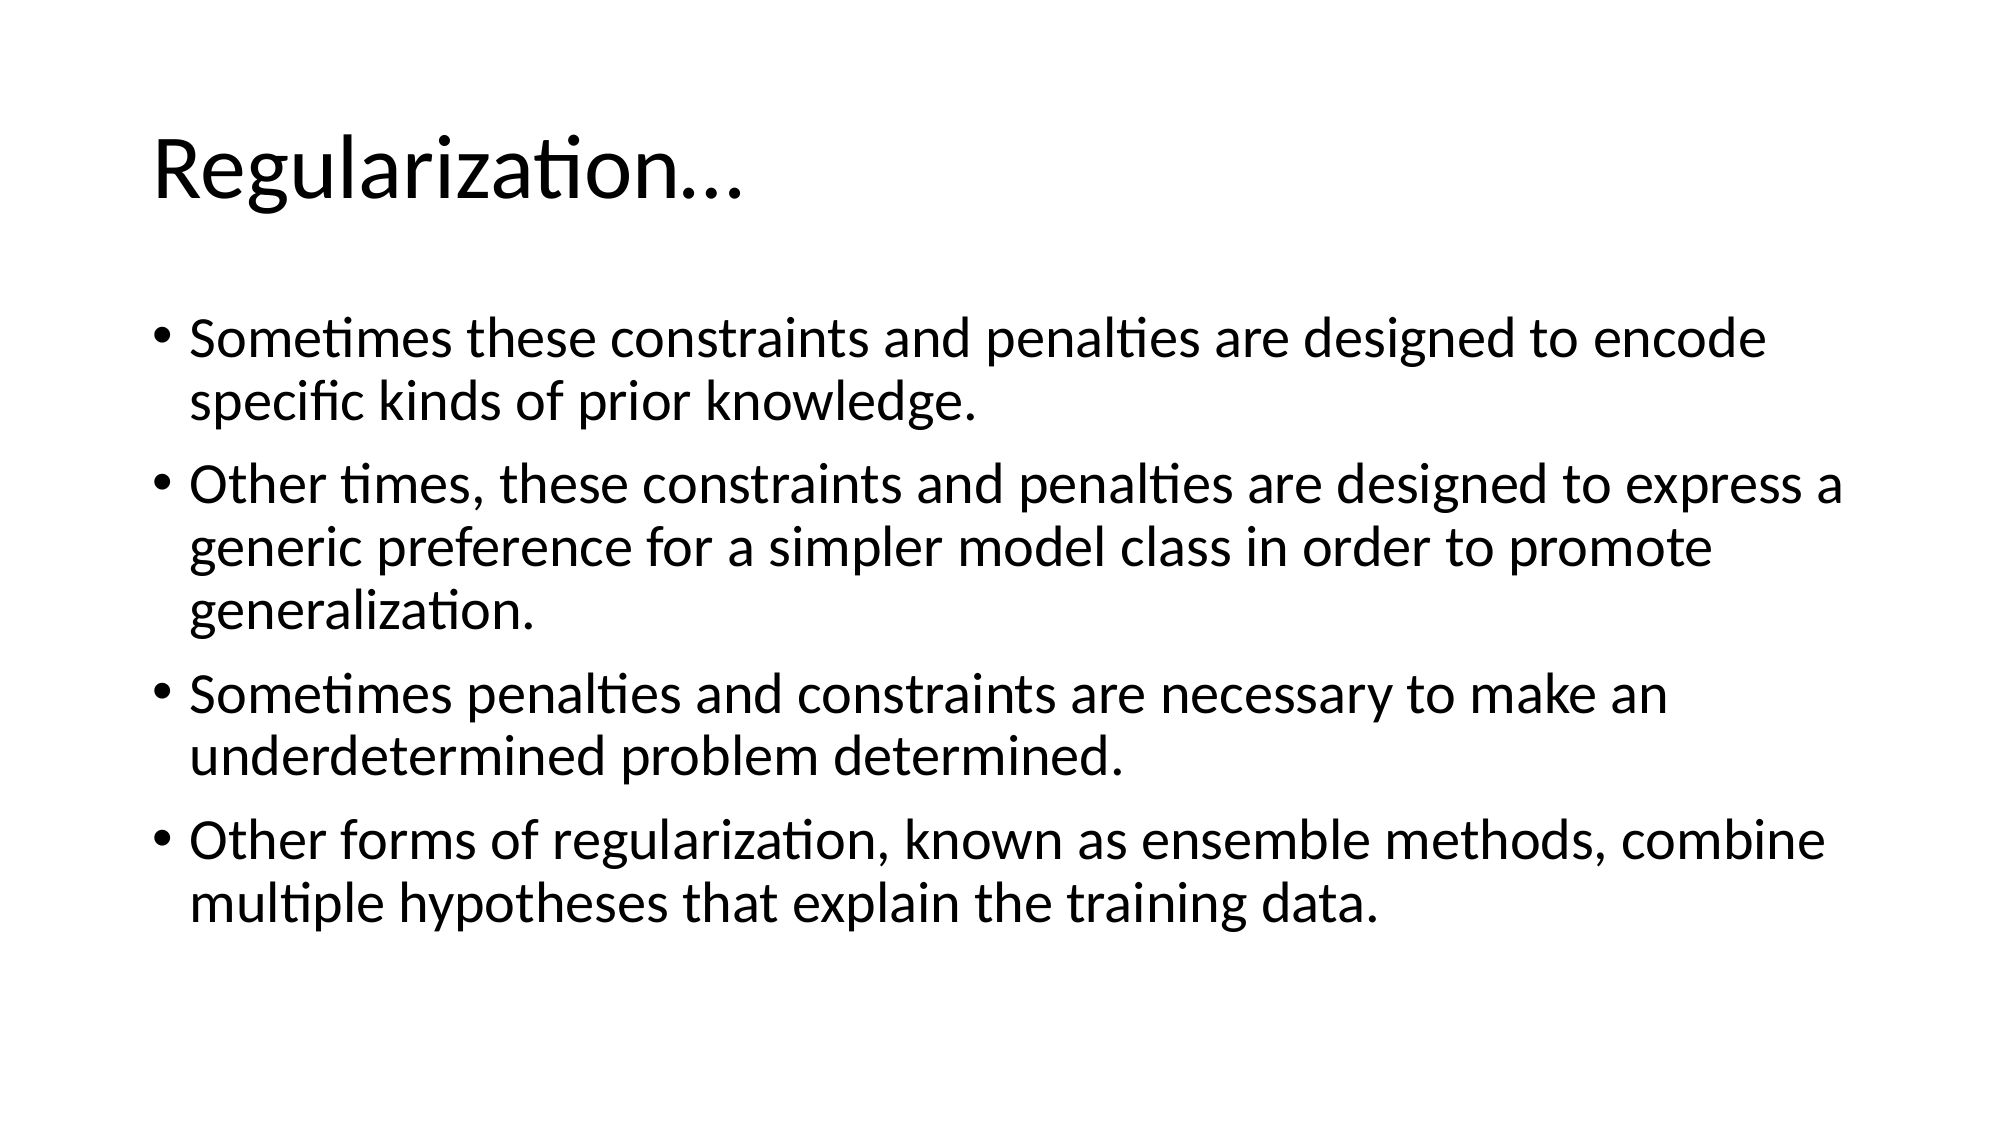

# Regularization…
Sometimes these constraints and penalties are designed to encode specific kinds of prior knowledge.
Other times, these constraints and penalties are designed to express a generic preference for a simpler model class in order to promote generalization.
Sometimes penalties and constraints are necessary to make an underdetermined problem determined.
Other forms of regularization, known as ensemble methods, combine multiple hypotheses that explain the training data.